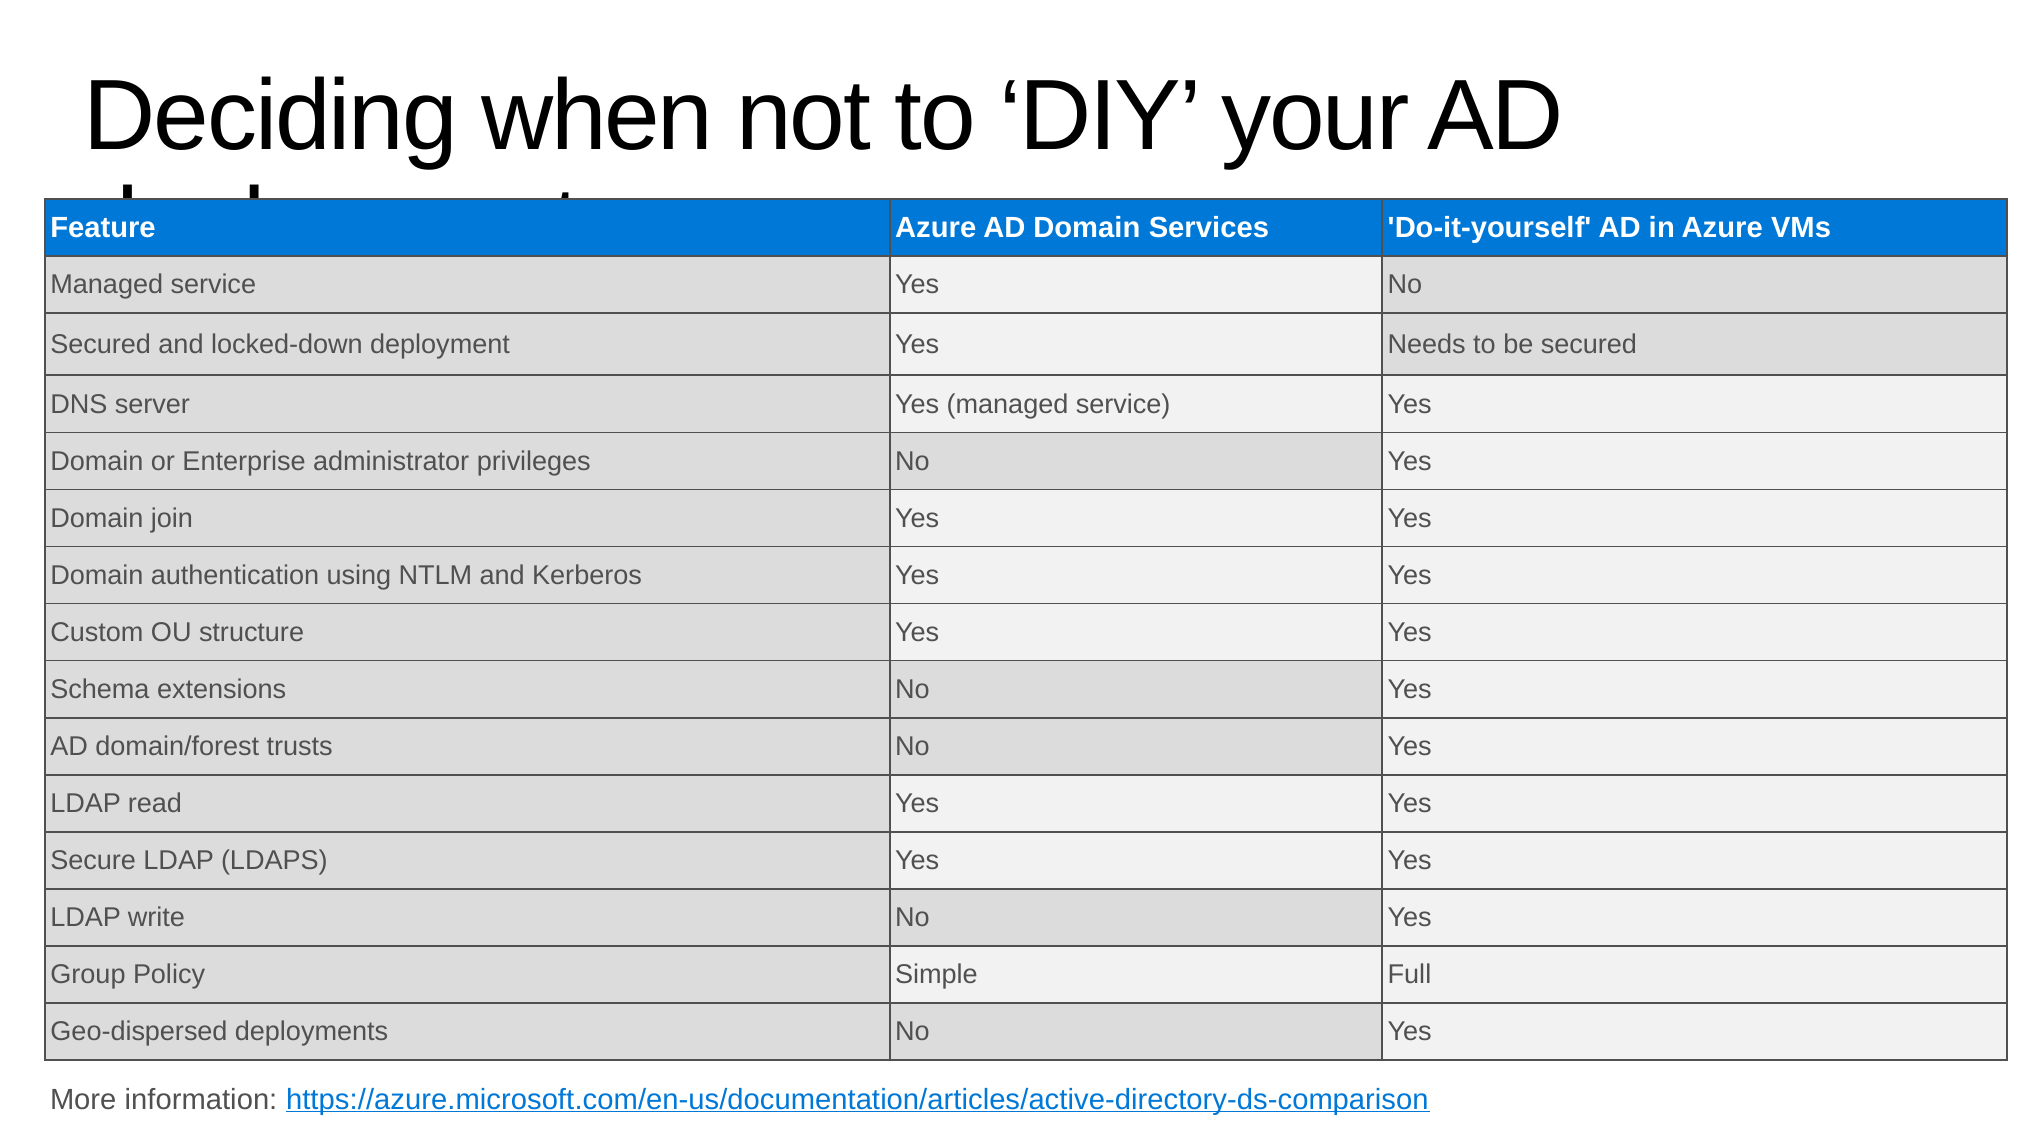

# Deciding when not to ‘DIY’ your AD deployment
| Feature | Azure AD Domain Services | 'Do-it-yourself' AD in Azure VMs |
| --- | --- | --- |
| Managed service | Yes | No |
| Secured and locked-down deployment | Yes | Needs to be secured |
| DNS server | Yes (managed service) | Yes |
| Domain or Enterprise administrator privileges | No | Yes |
| Domain join | Yes | Yes |
| Domain authentication using NTLM and Kerberos | Yes | Yes |
| Custom OU structure | Yes | Yes |
| Schema extensions | No | Yes |
| AD domain/forest trusts | No | Yes |
| LDAP read | Yes | Yes |
| Secure LDAP (LDAPS) | Yes | Yes |
| LDAP write | No | Yes |
| Group Policy | Simple | Full |
| Geo-dispersed deployments | No | Yes |
More information: https://azure.microsoft.com/en-us/documentation/articles/active-directory-ds-comparison